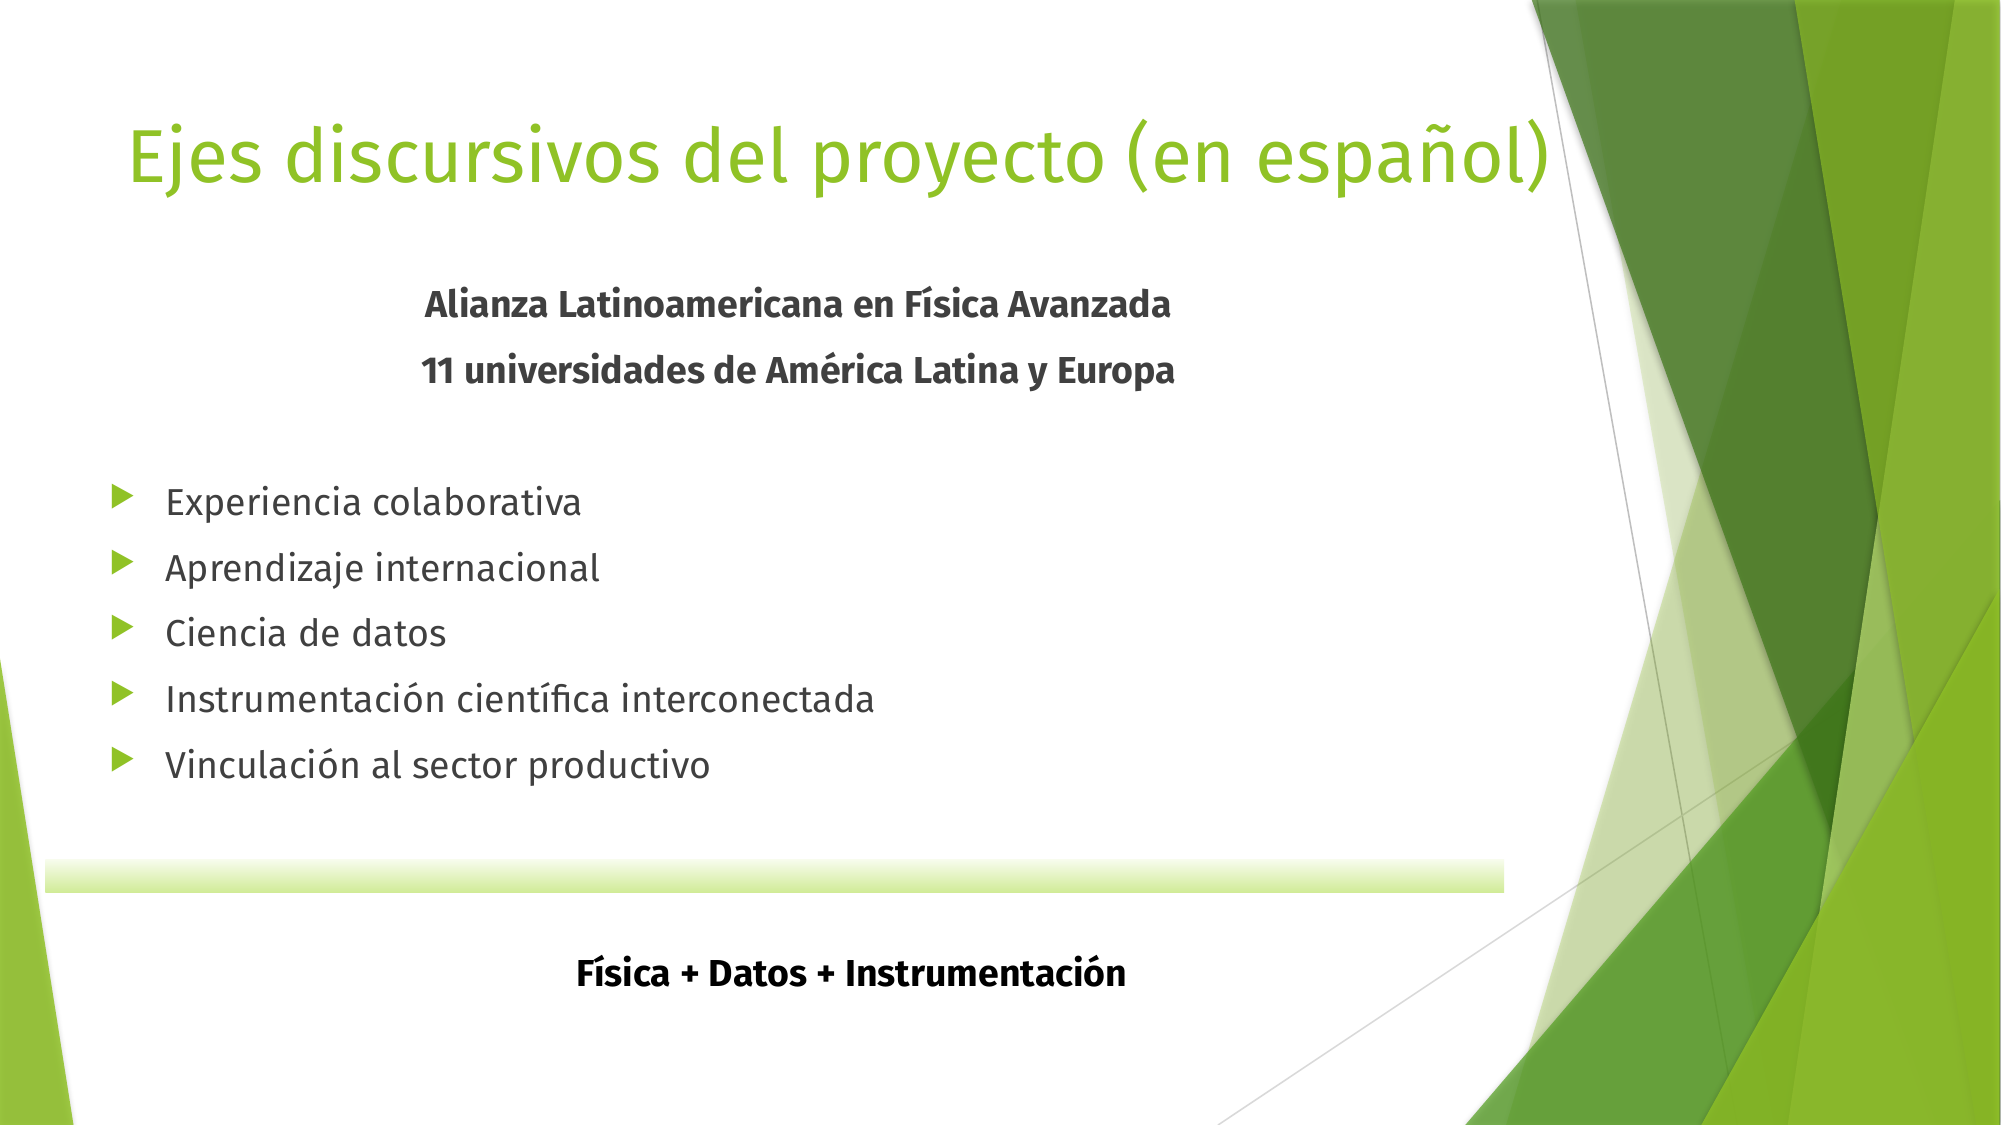

# Ejes discursivos del proyecto (en español)
Alianza Latinoamericana en Física Avanzada
11 universidades de América Latina y Europa

Experiencia colaborativa
Aprendizaje internacional
Ciencia de datos
Instrumentación científica interconectada
Vinculación al sector productivo

Física + Datos + Instrumentación